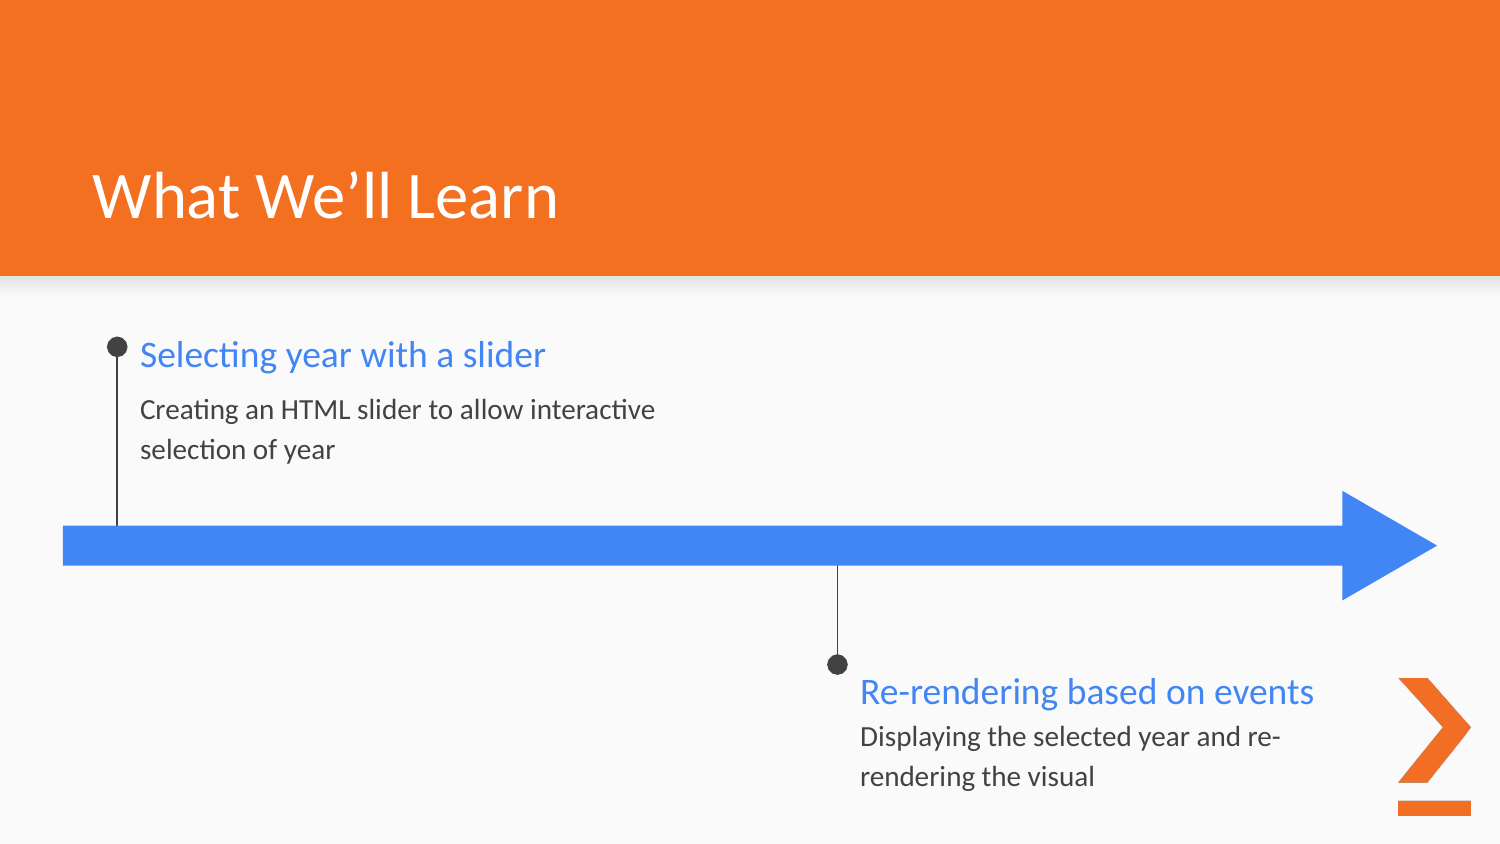

What We’ll Learn
Selecting year with a slider
Creating an HTML slider to allow interactive selection of year

# Re-rendering based on events
Displaying the selected year and re-rendering the visual